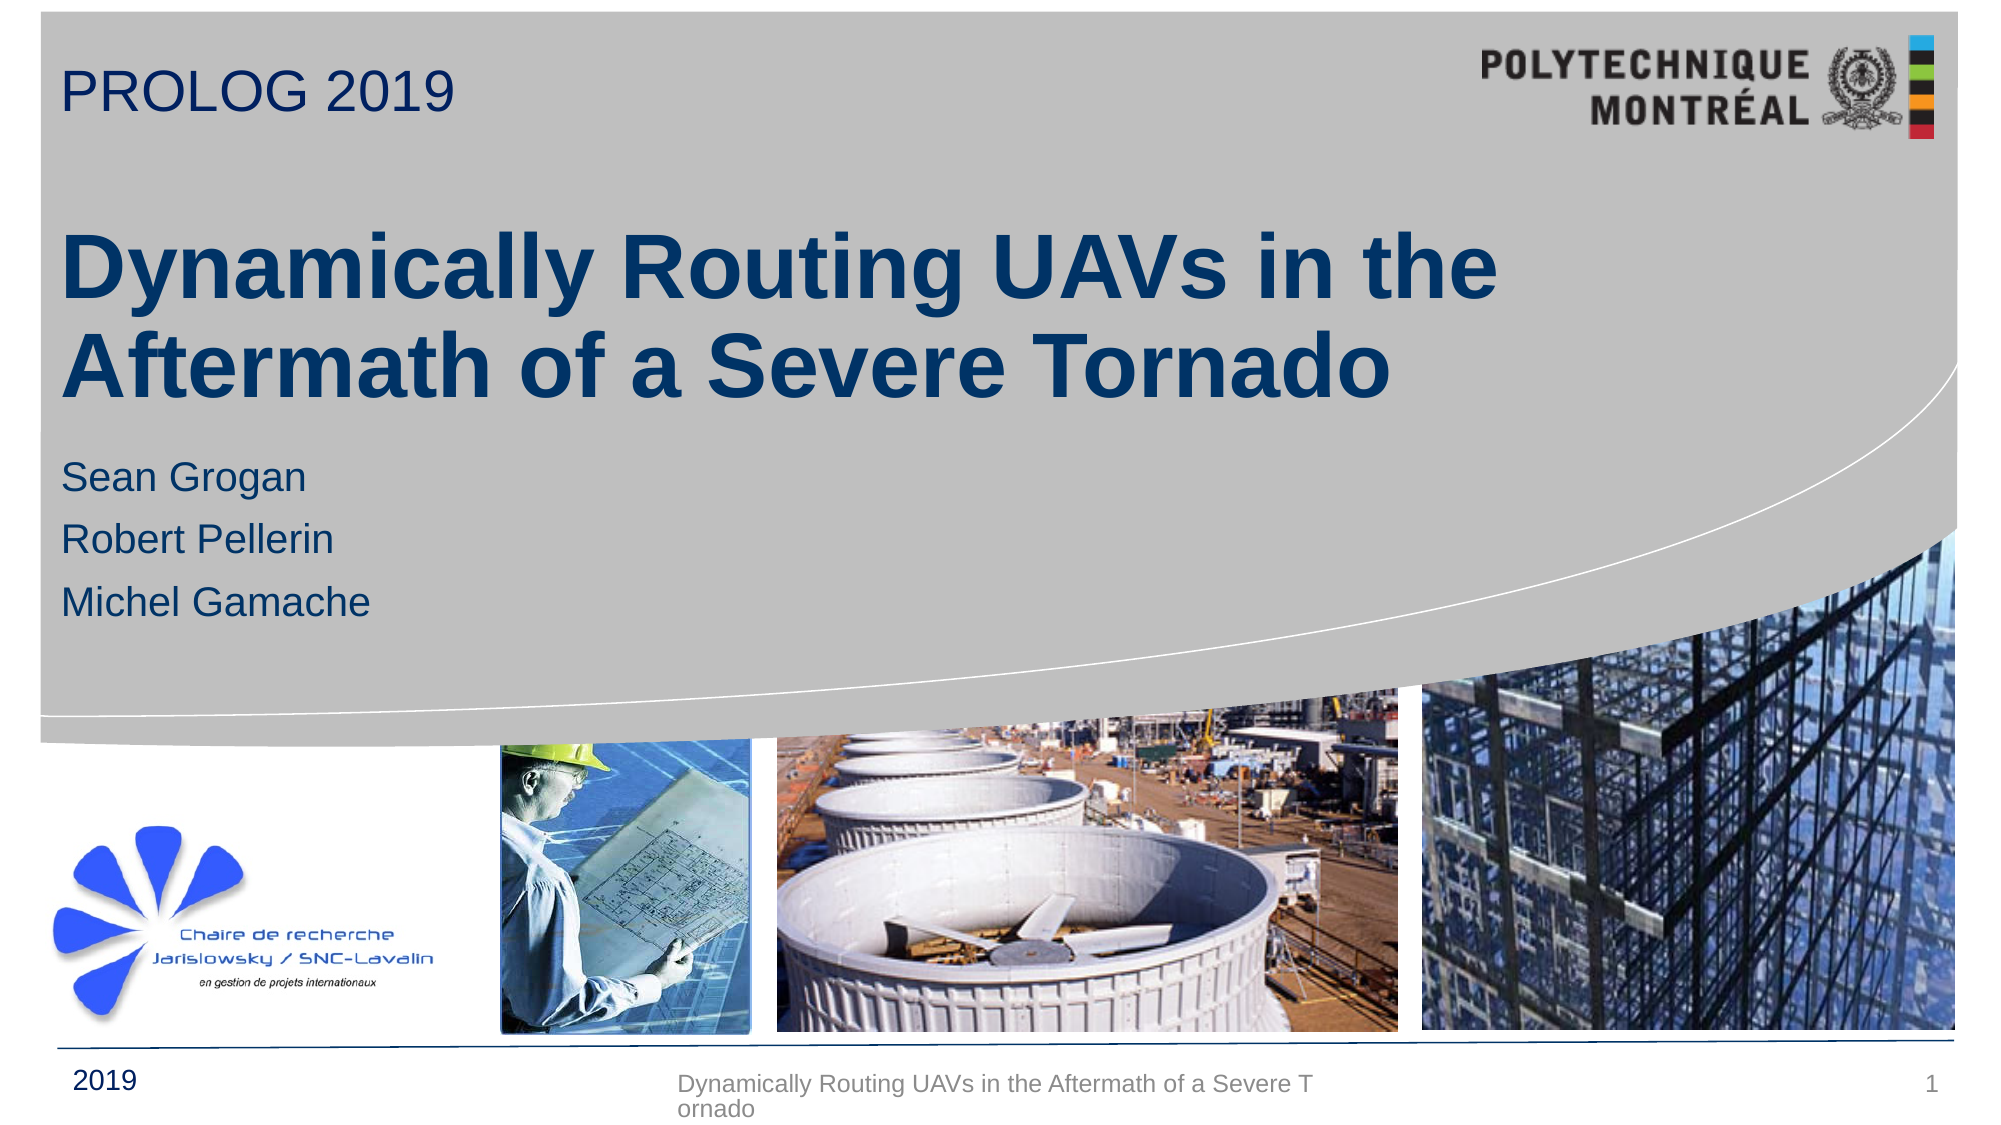

PROLOG 2019
# Dynamically Routing UAVs in the Aftermath of a Severe Tornado
Sean Grogan
Robert Pellerin
Michel Gamache
2019
1
Dynamically Routing UAVs in the Aftermath of a Severe Tornado